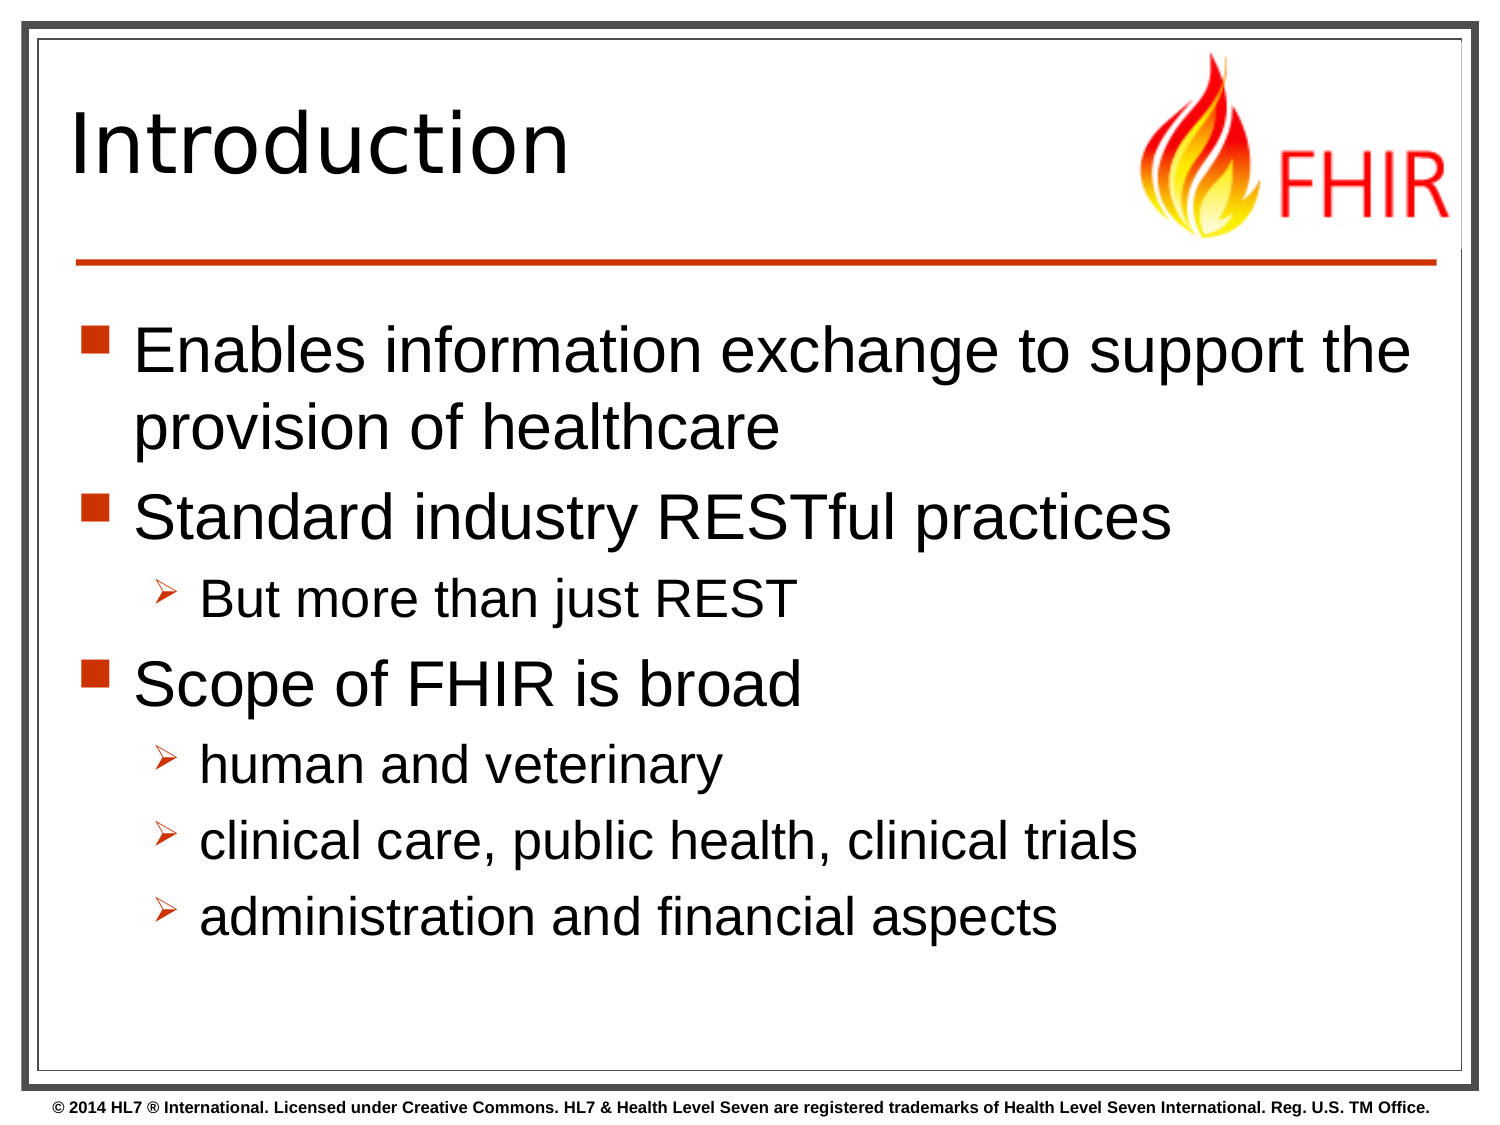

# Introduction
Enables information exchange to support the provision of healthcare
Standard industry RESTful practices
But more than just REST
Scope of FHIR is broad
human and veterinary
clinical care, public health, clinical trials
administration and financial aspects